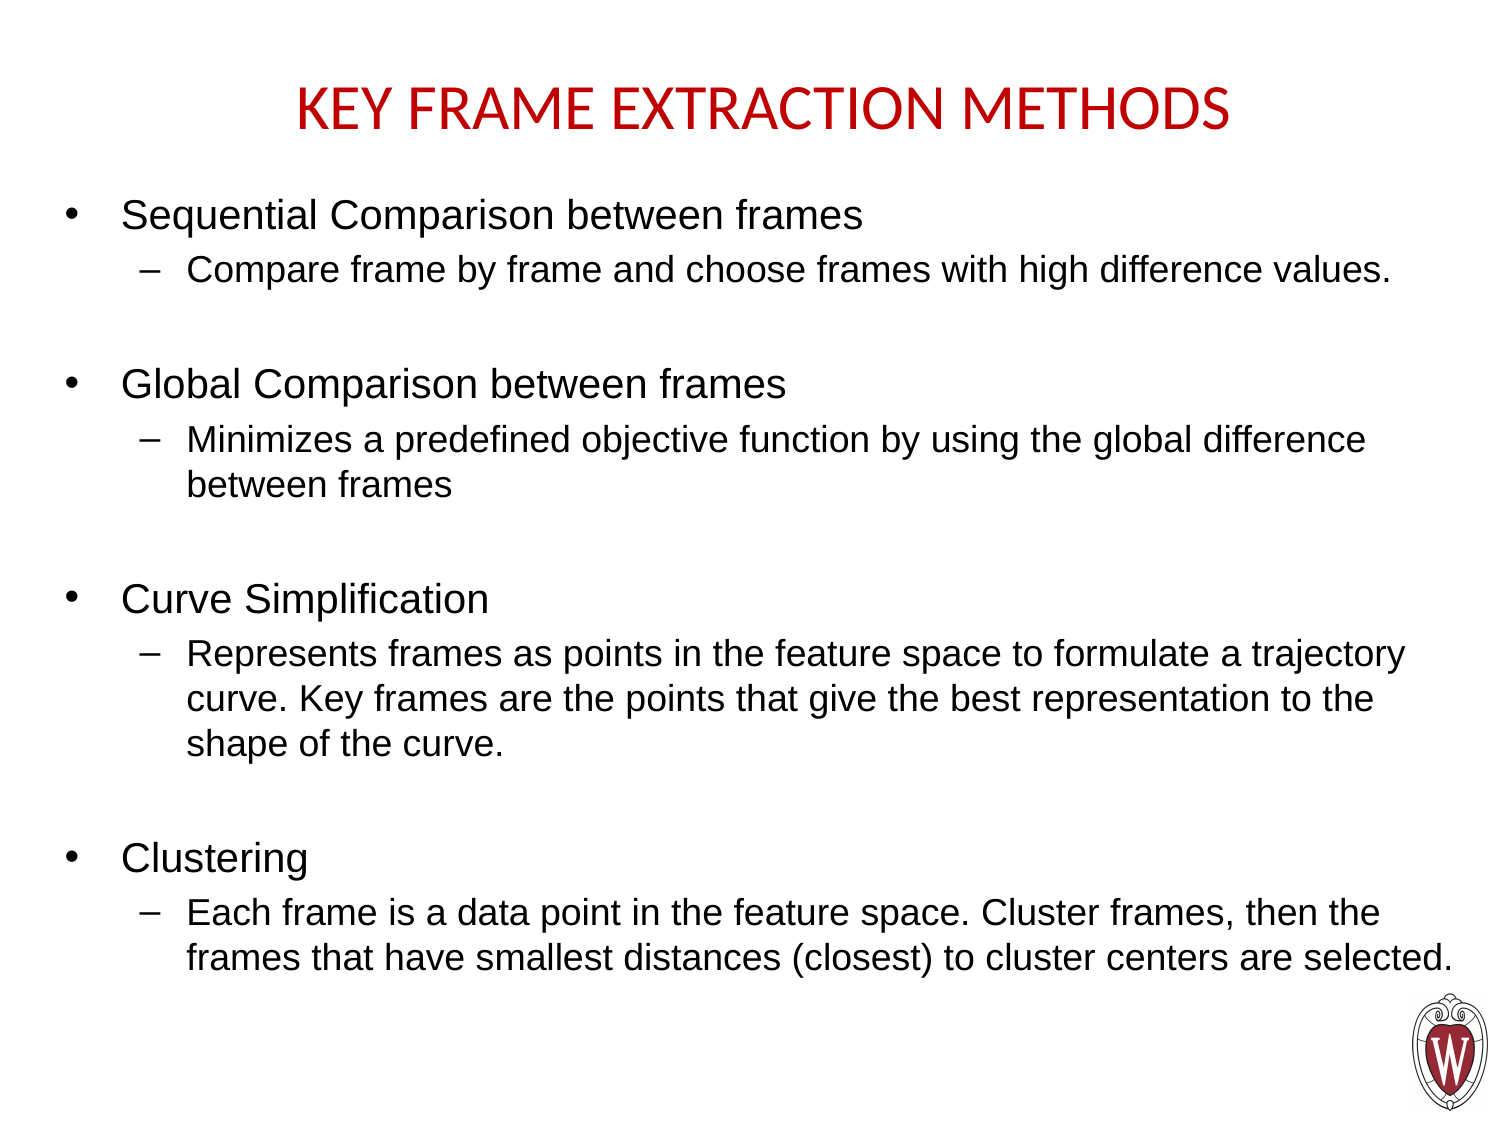

# KEY FRAME EXTRACTION METHODS
Sequential Comparison between frames
Compare frame by frame and choose frames with high difference values.

Global Comparison between frames
Minimizes a predefined objective function by using the global difference between frames

Curve Simplification
Represents frames as points in the feature space to formulate a trajectory curve. Key frames are the points that give the best representation to the shape of the curve.

Clustering
Each frame is a data point in the feature space. Cluster frames, then the frames that have smallest distances (closest) to cluster centers are selected.